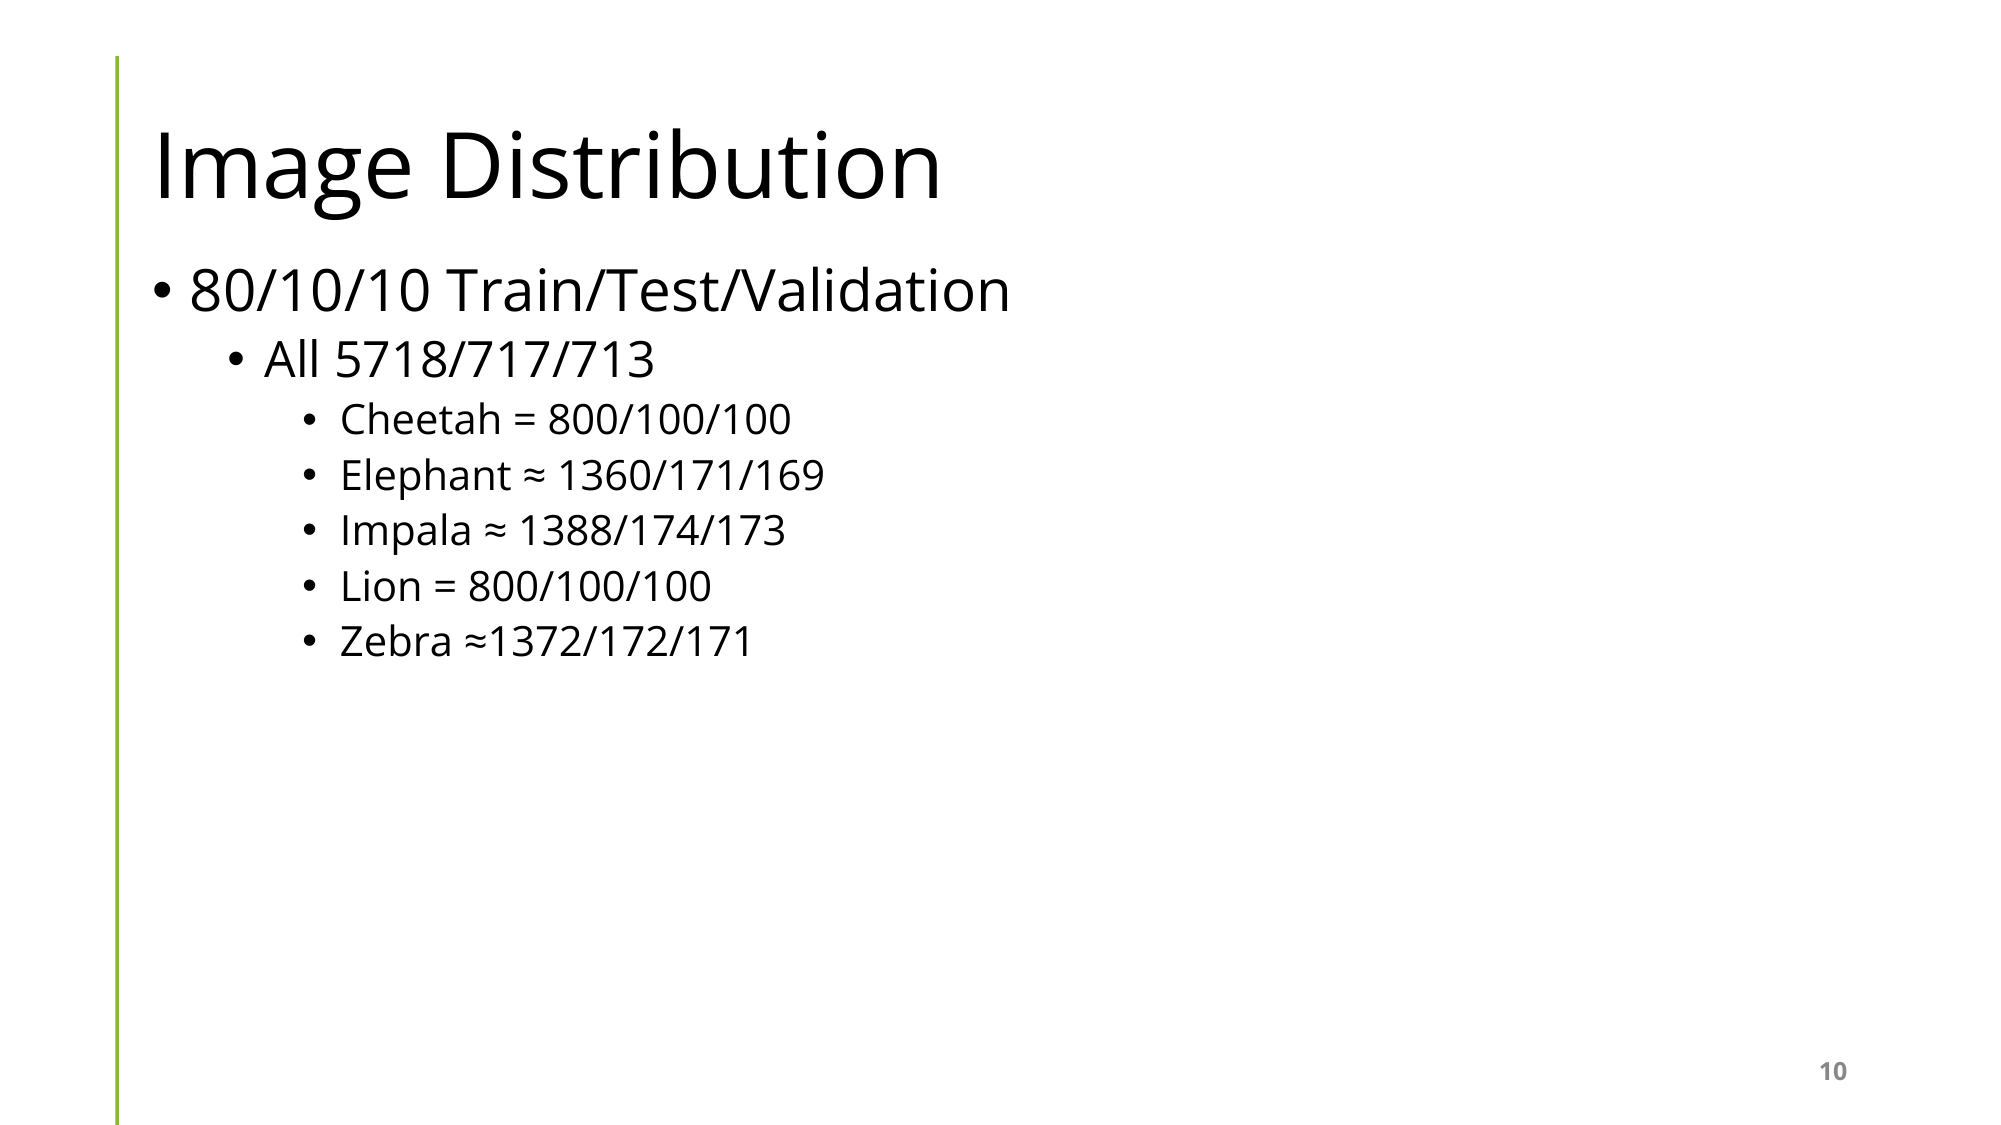

# Image Distribution
80/10/10 Train/Test/Validation
All 5718/717/713
Cheetah = 800/100/100
Elephant ≈ 1360/171/169
Impala ≈ 1388/174/173
Lion = 800/100/100
Zebra ≈1372/172/171
10